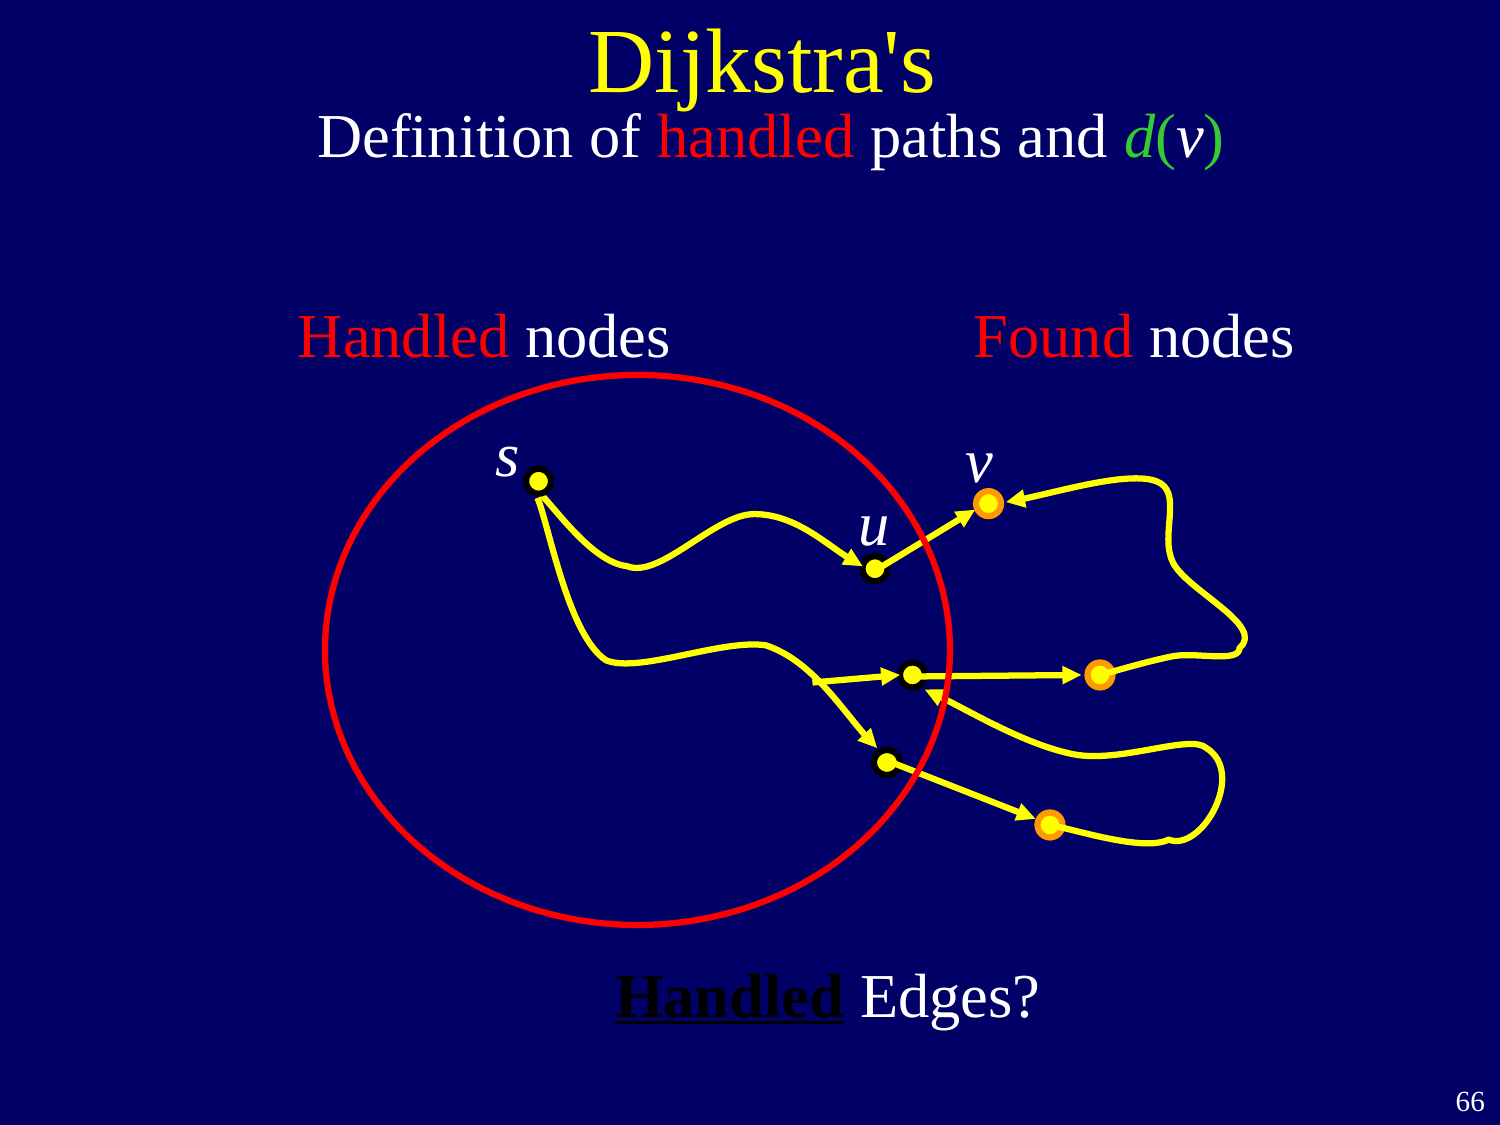

Dijkstra's
Definition of handled paths and d(v)
Handled nodes
Found nodes

s
v

u

Handled Edges?